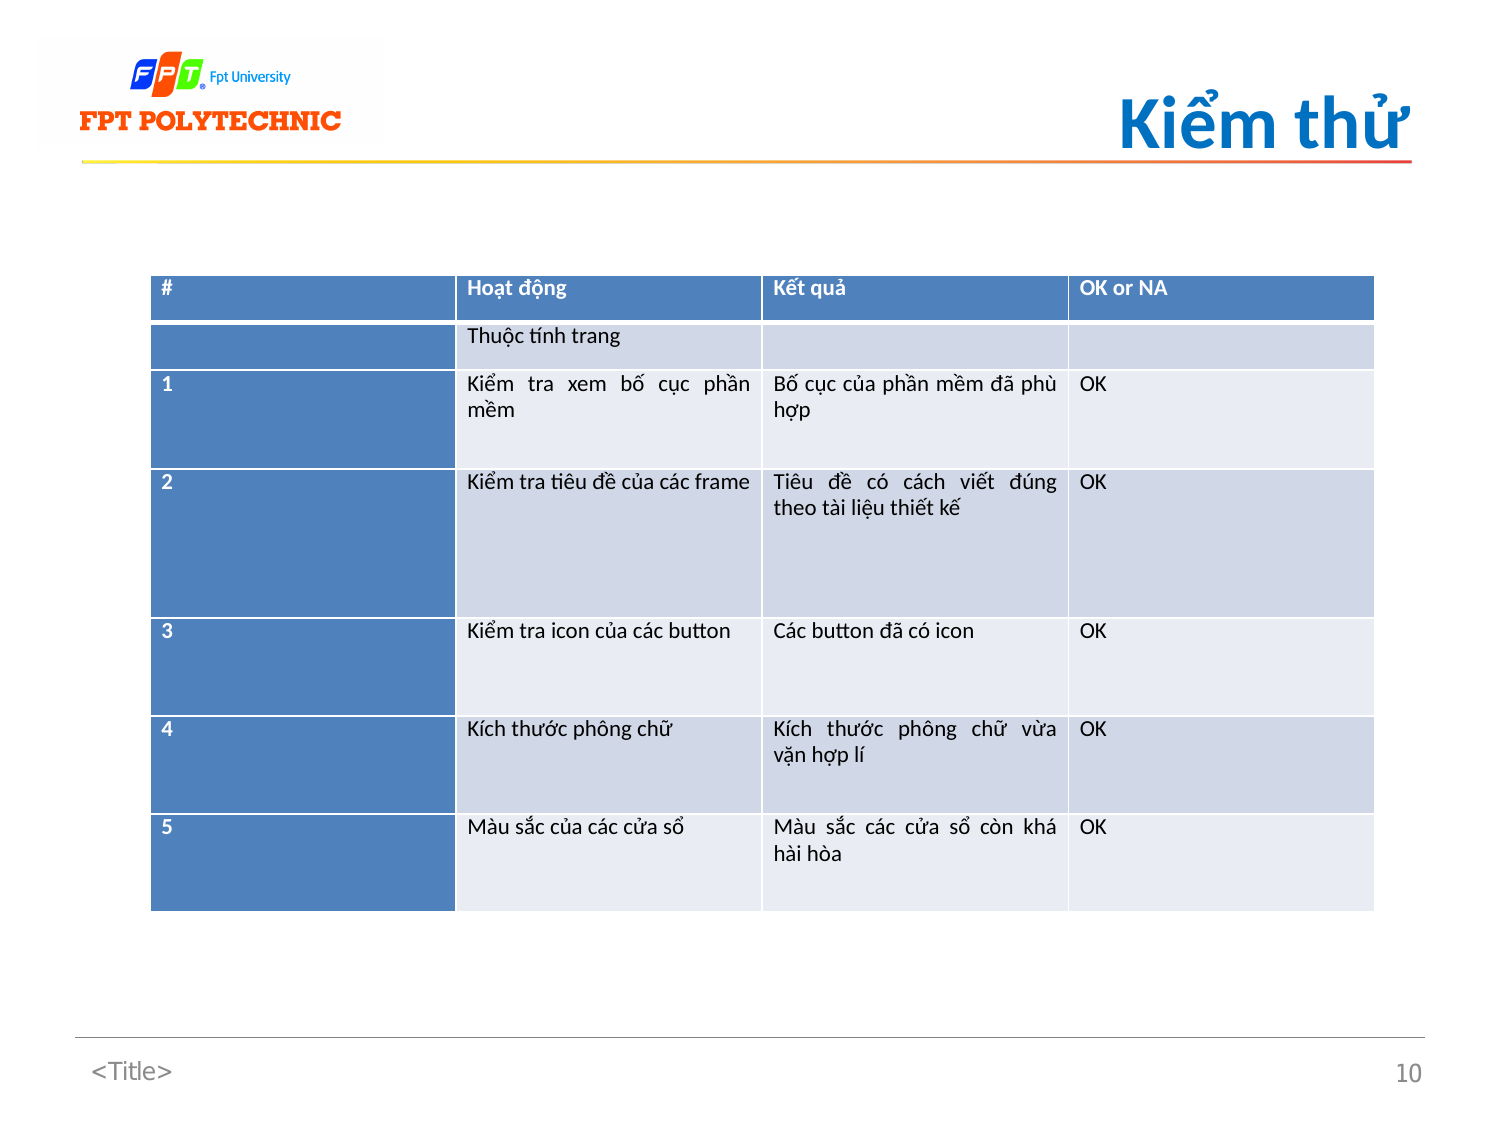

# Kiểm thử
| # | Hoạt động | Kết quả | OK or NA |
| --- | --- | --- | --- |
|  | Thuộc tính trang |  |  |
| 1 | Kiểm tra xem bố cục phần mềm | Bố cục của phần mềm đã phù hợp | OK |
| 2 | Kiểm tra tiêu đề của các frame | Tiêu đề có cách viết đúng theo tài liệu thiết kế | OK |
| 3 | Kiểm tra icon của các button | Các button đã có icon | OK |
| 4 | Kích thước phông chữ | Kích thước phông chữ vừa vặn hợp lí | OK |
| 5 | Màu sắc của các cửa sổ | Màu sắc các cửa sổ còn khá hài hòa | OK |
<Title>
10